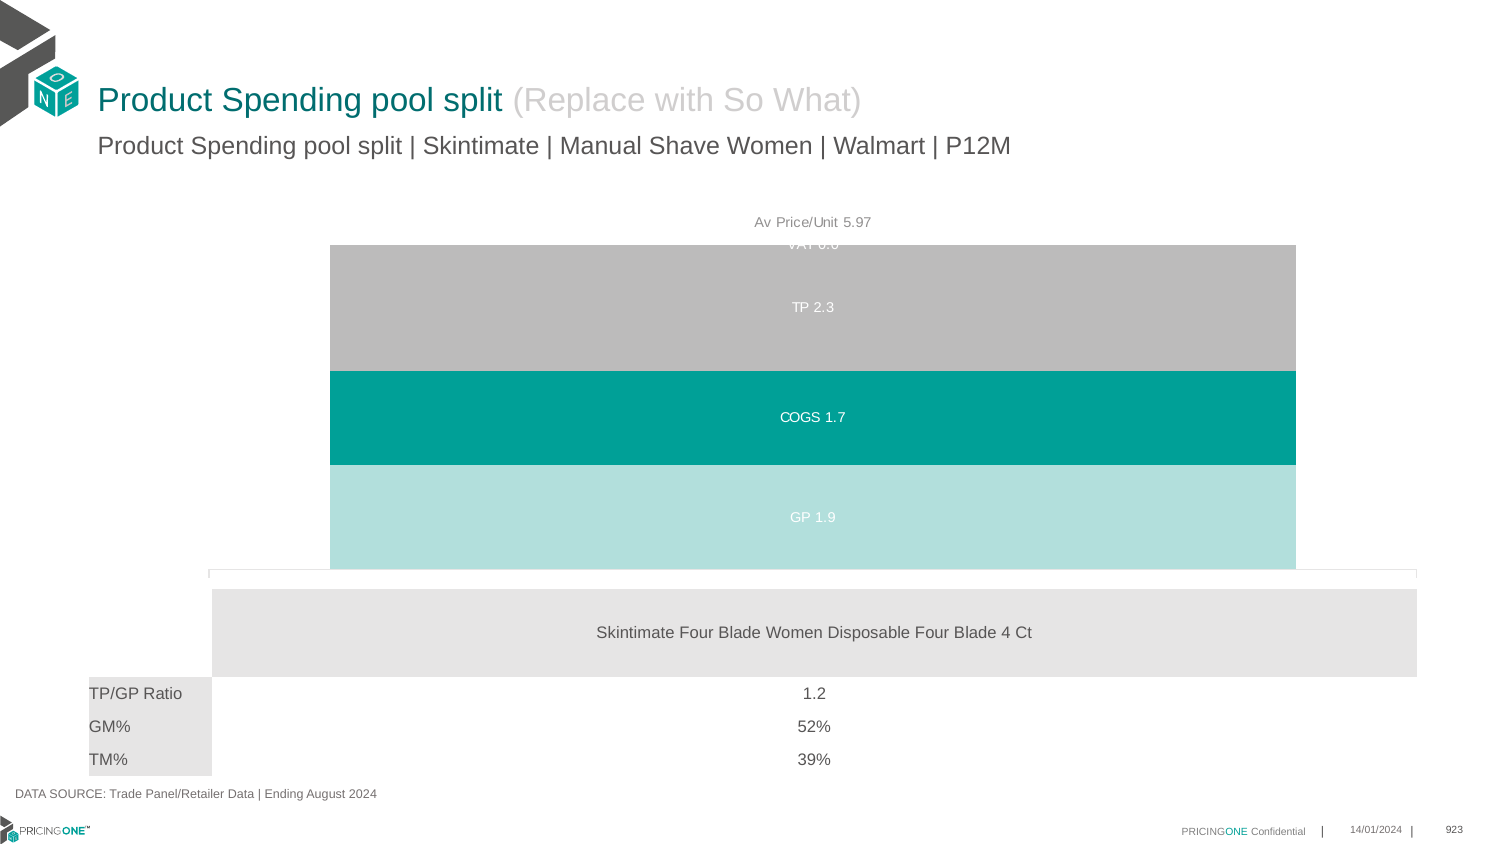

# Product Spending pool split (Replace with So What)
Product Spending pool split | Skintimate | Manual Shave Women | Walmart | P12M

### Chart

| Category | GP | COGS | TP | VAT |
|---|---|---|---|---|
| Av Price/Unit 5.97 | 1.9179821044705505 | 1.7429620572928812 | 2.328563522599303 | 0.0 |
|  | Skintimate Four Blade Women Disposable Four Blade 4 Ct |
| --- | --- |
| TP/GP Ratio | 1.2 |
| GM% | 52% |
| TM% | 39% |
DATA SOURCE: Trade Panel/Retailer Data | Ending August 2024

14/01/2024
923